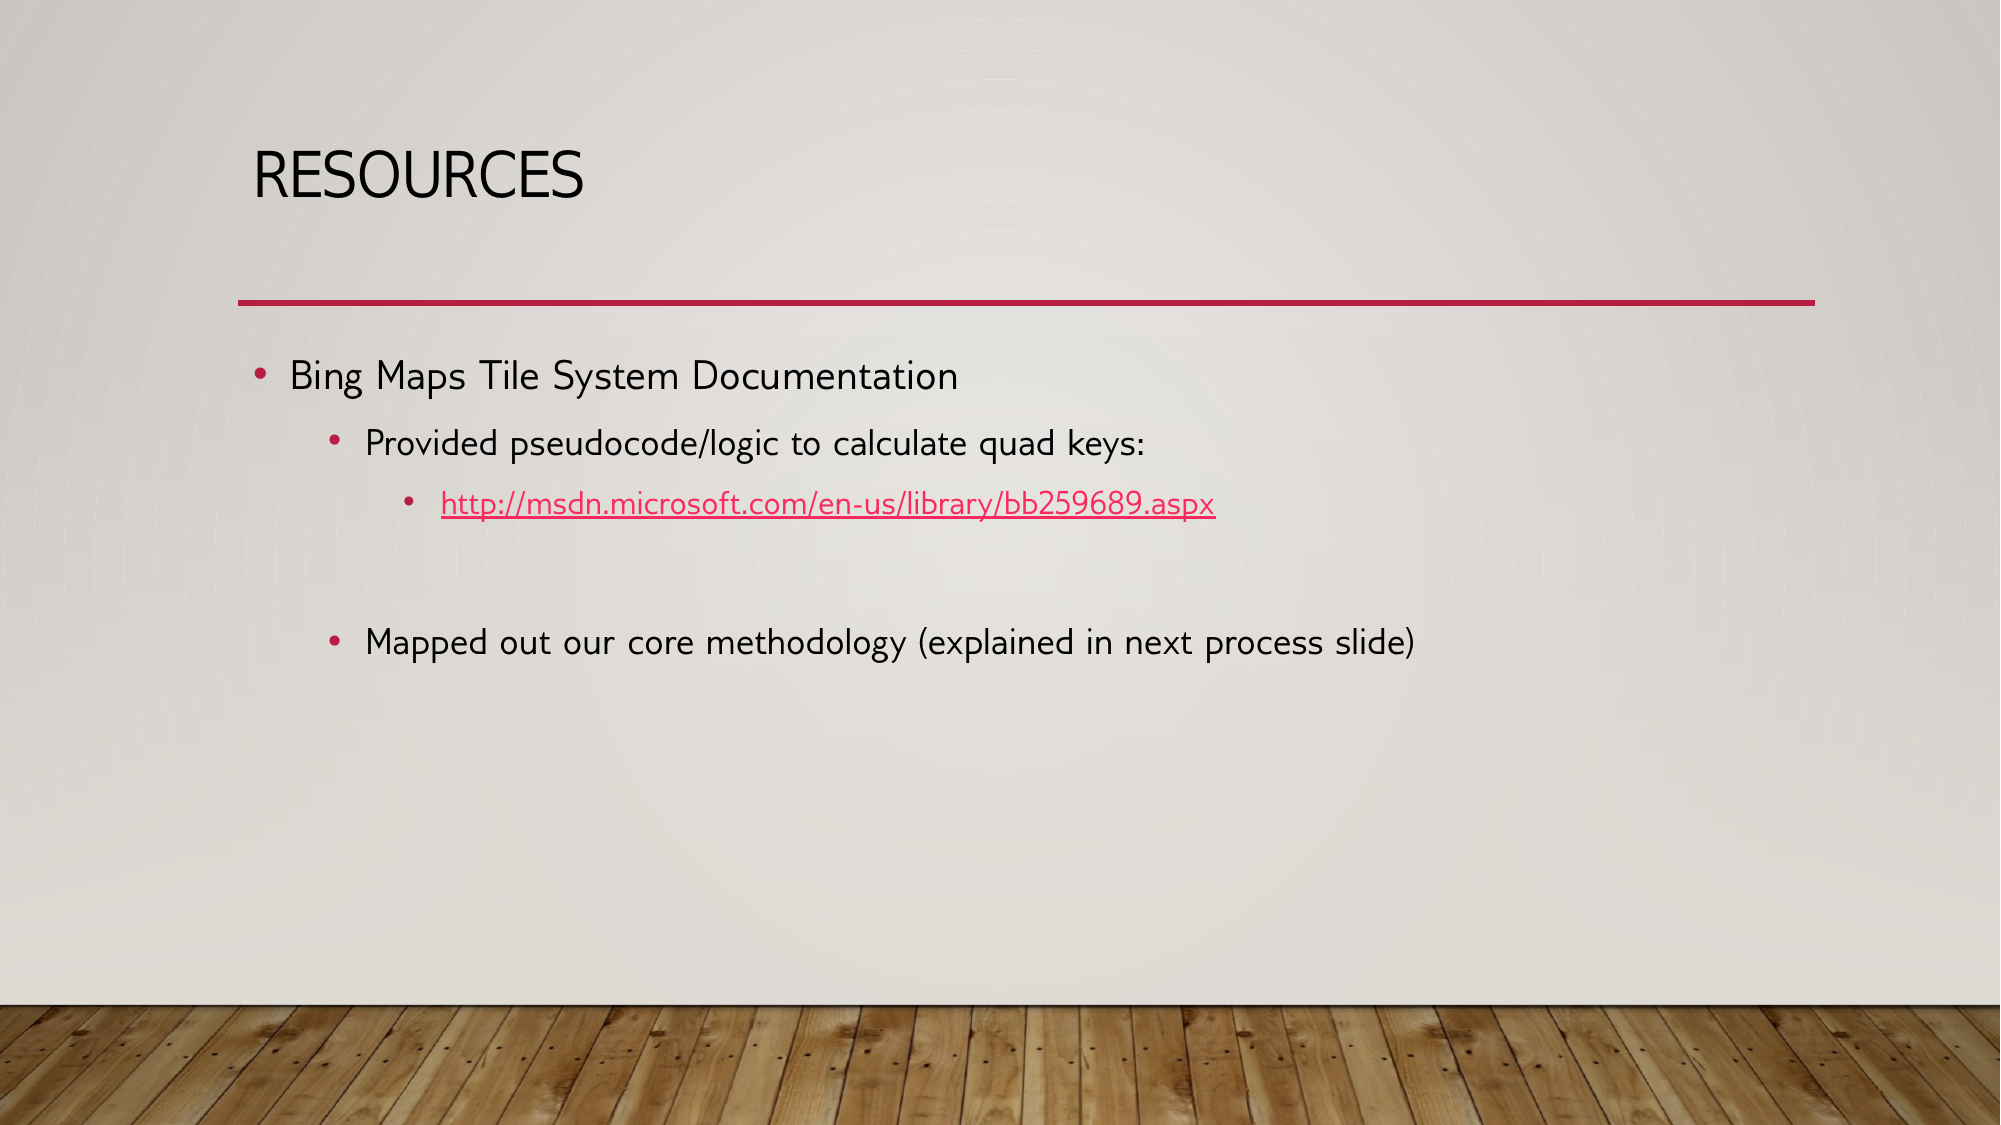

# Resources
Bing Maps Tile System Documentation
Provided pseudocode/logic to calculate quad keys:
http://msdn.microsoft.com/en-us/library/bb259689.aspx

Mapped out our core methodology (explained in next process slide)